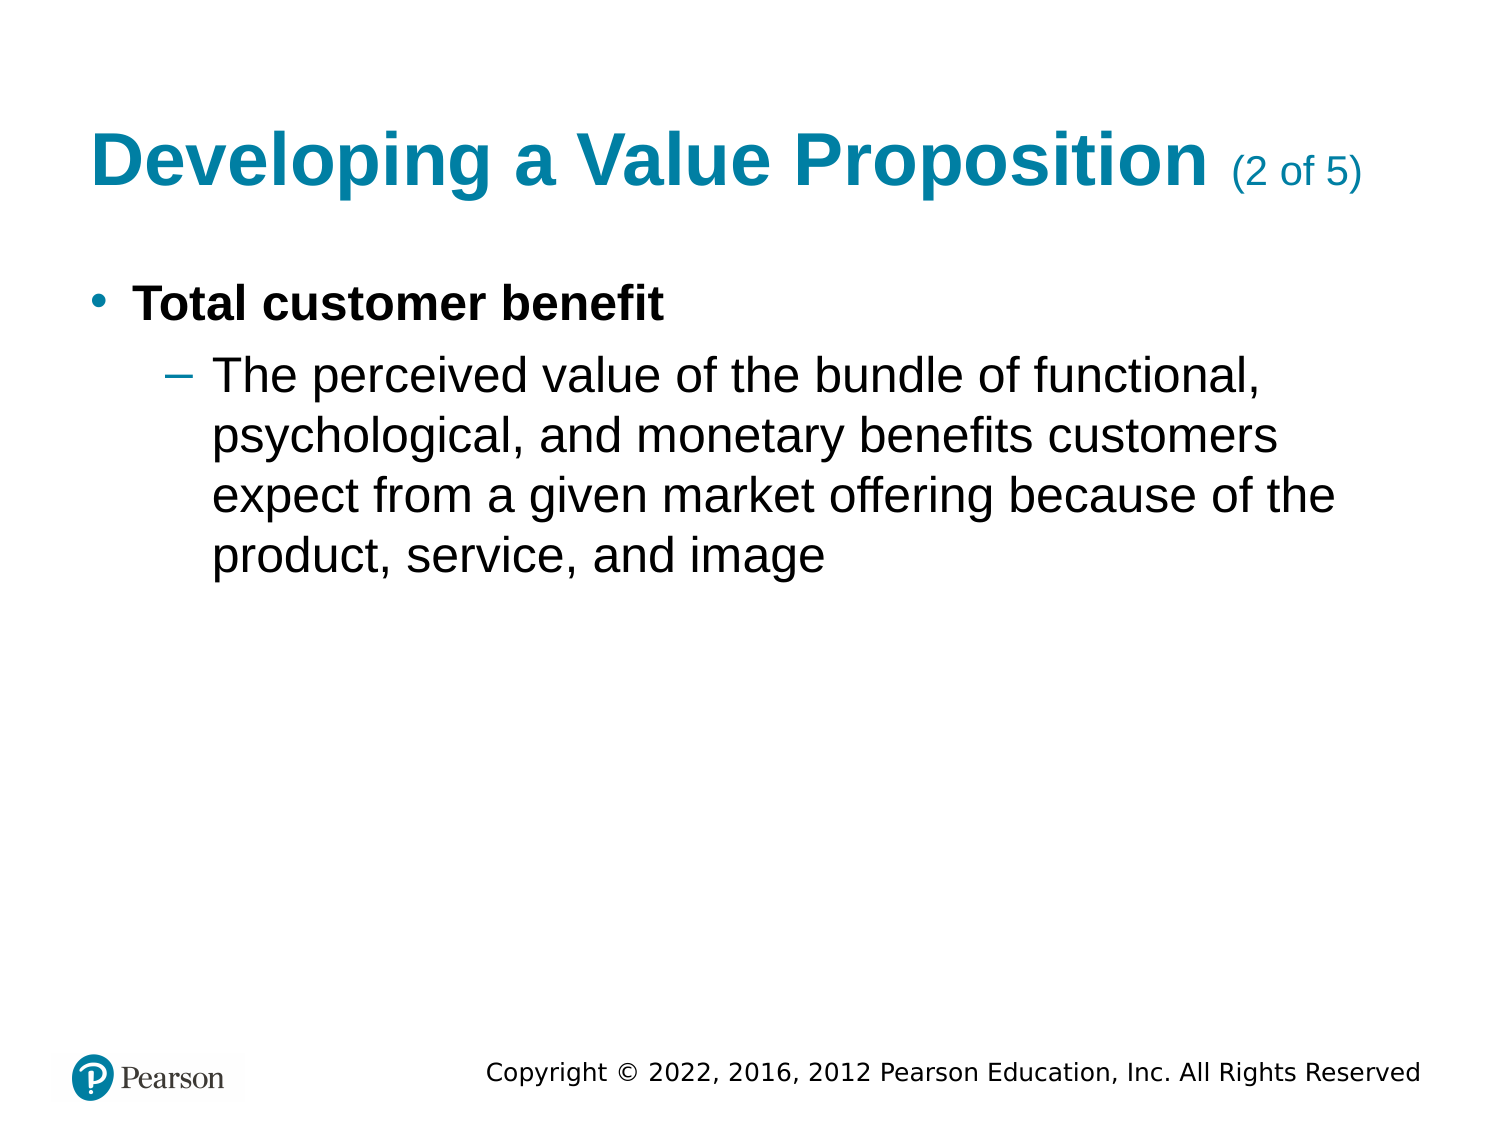

# Developing a Value Proposition (2 of 5)
Total customer benefit
The perceived value of the bundle of functional, psychological, and monetary benefits customers expect from a given market offering because of the product, service, and image